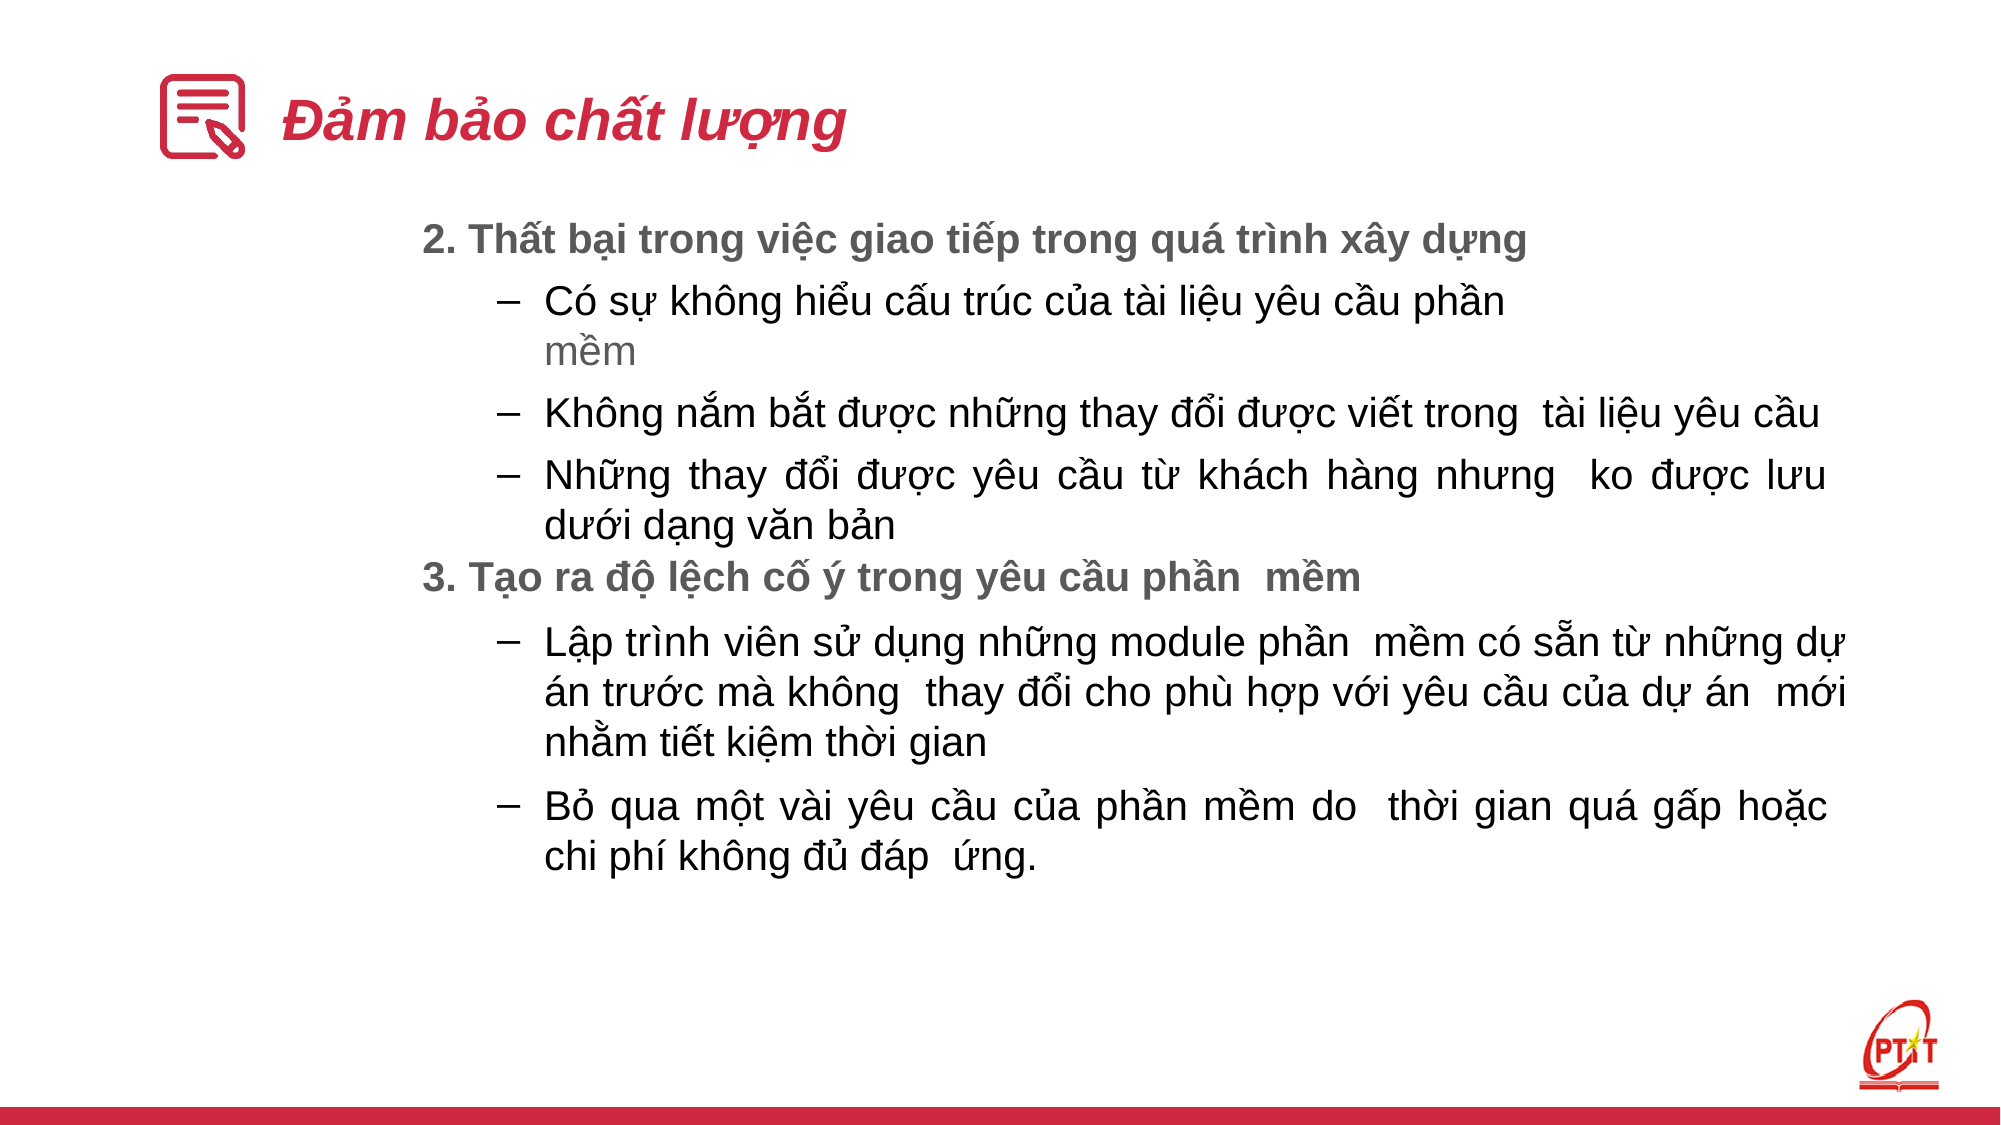

# Đảm bảo chất lượng
2. Thất bại trong việc giao tiếp trong quá trình xây dựng
Có sự không hiểu cấu trúc của tài liệu yêu cầu phần
mềm
Không nắm bắt được những thay đổi được viết trong  tài liệu yêu cầu
Những thay đổi được yêu cầu từ khách hàng nhưng  ko được lưu dưới dạng văn bản
3. Tạo ra độ lệch cố ý trong yêu cầu phần  mềm
Lập trình viên sử dụng những module phần  mềm có sẵn từ những dự án trước mà không  thay đổi cho phù hợp với yêu cầu của dự án  mới nhằm tiết kiệm thời gian
Bỏ qua một vài yêu cầu của phần mềm do  thời gian quá gấp hoặc chi phí không đủ đáp  ứng.